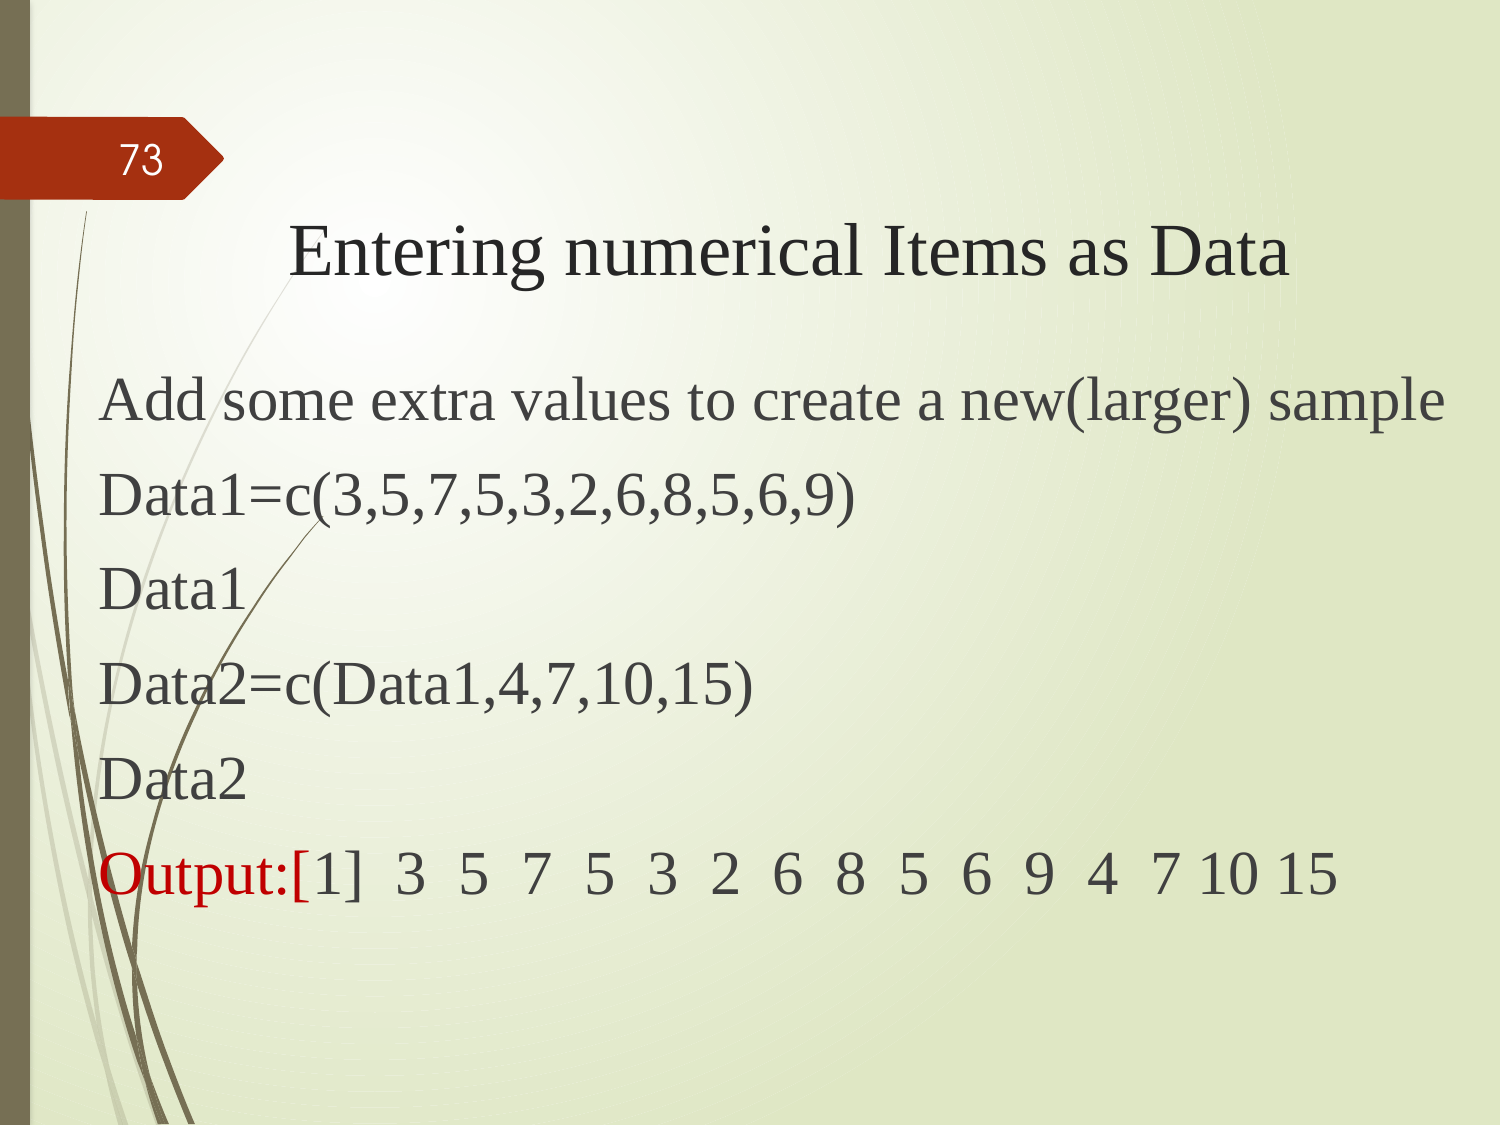

# Entering numerical Items as Data
73
Add some extra values to create a new(larger) sample
Data1=c(3,5,7,5,3,2,6,8,5,6,9)
Data1
Data2=c(Data1,4,7,10,15)
Data2
Output:[1]  3  5  7  5  3  2  6  8  5  6  9  4  7 10 15